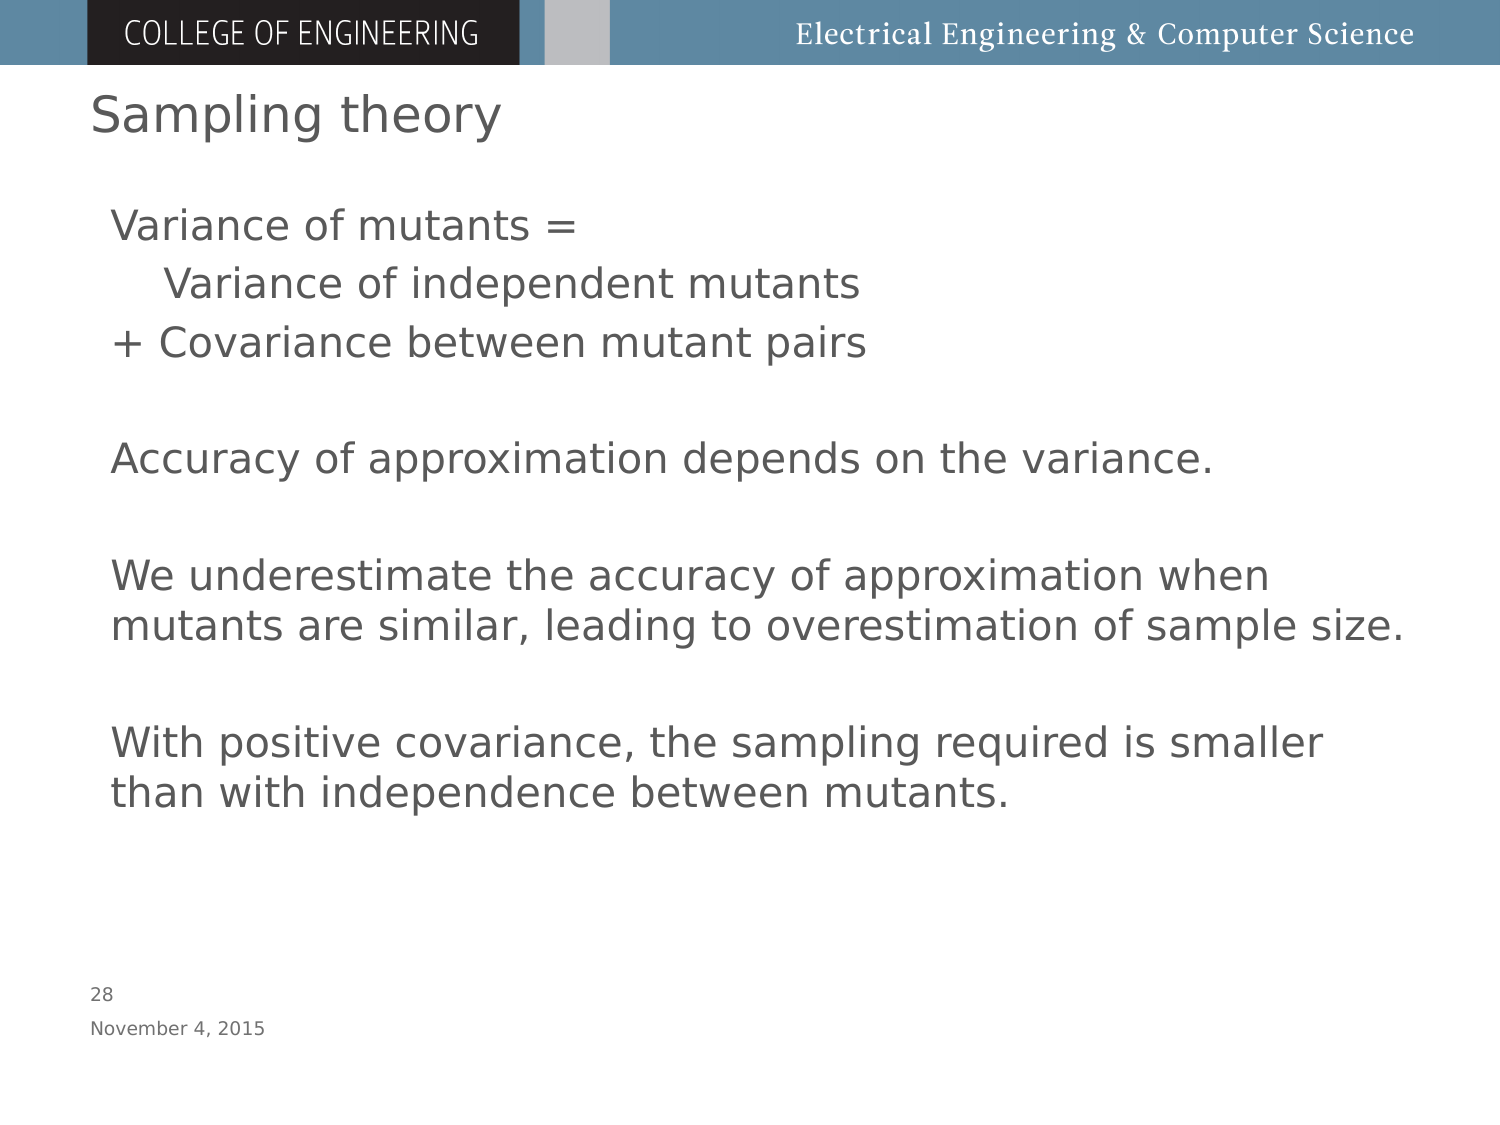

# Sampling theory
Variance of mutants =
    Variance of independent mutants
+ Covariance between mutant pairs

Accuracy of approximation depends on the variance.

We underestimate the accuracy of approximation when mutants are similar, leading to overestimation of sample size.

With positive covariance, the sampling required is smaller than with independence between mutants.

28
November 4, 2015